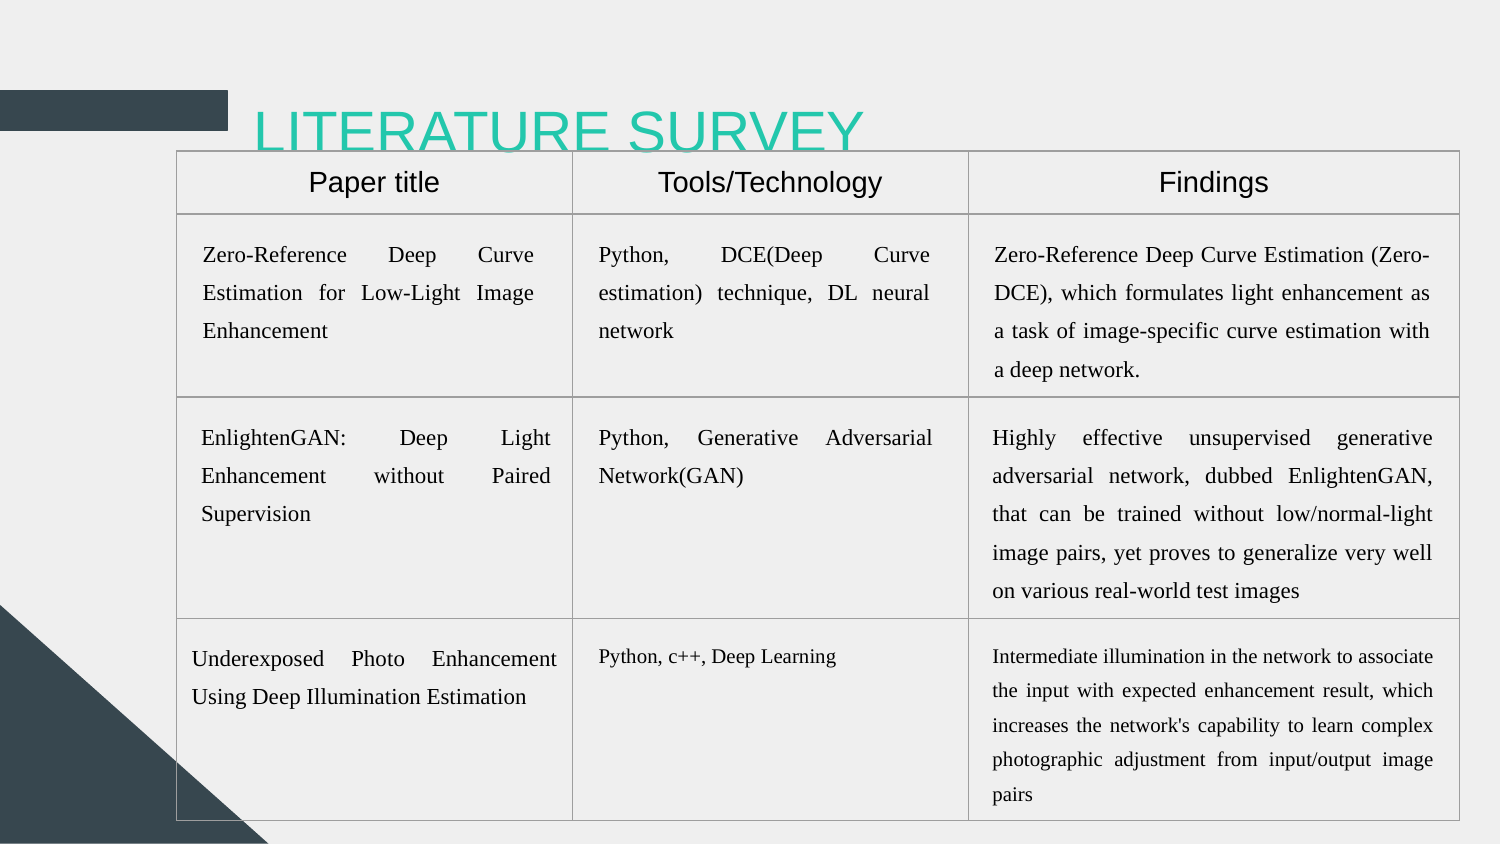

# LITERATURE SURVEY
| Paper title | Tools/Technology | Findings |
| --- | --- | --- |
| Zero-Reference Deep Curve Estimation for Low-Light Image Enhancement | Python, DCE(Deep Curve estimation) technique, DL neural network | Zero-Reference Deep Curve Estimation (Zero-DCE), which formulates light enhancement as a task of image-specific curve estimation with a deep network. |
| EnlightenGAN: Deep Light Enhancement without Paired Supervision | Python, Generative Adversarial Network(GAN) | Highly effective unsupervised generative adversarial network, dubbed EnlightenGAN, that can be trained without low/normal-light image pairs, yet proves to generalize very well on various real-world test images |
| Underexposed Photo Enhancement Using Deep Illumination Estimation | Python, c++, Deep Learning | Intermediate illumination in the network to associate the input with expected enhancement result, which increases the network's capability to learn complex photographic adjustment from input/output image pairs |